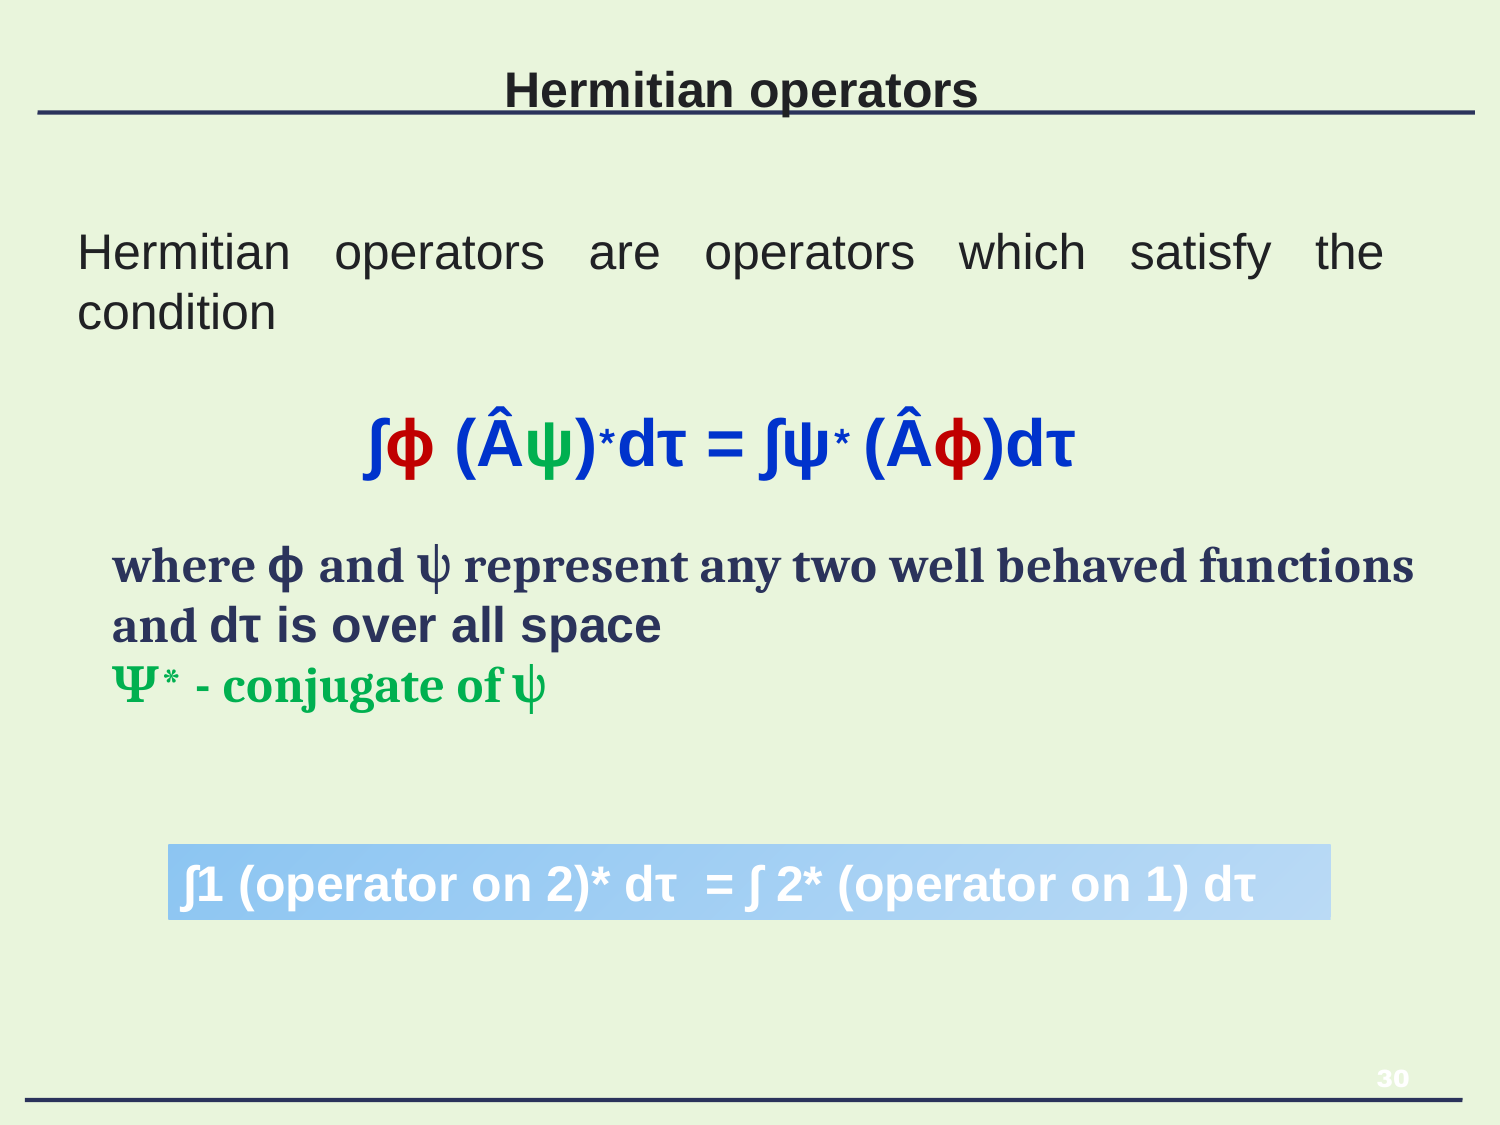

Hermitian operators
Hermitian operators are operators which satisfy the condition

∫ɸ (Âψ)∗dτ = ∫ψ∗ (Âɸ)dτ
where ɸ and ψ represent any two well behaved functions and dτ is over all space
Ψ* - conjugate of ψ
∫1 (operator on 2)* dτ  = ∫ 2* (operator on 1) dτ
30